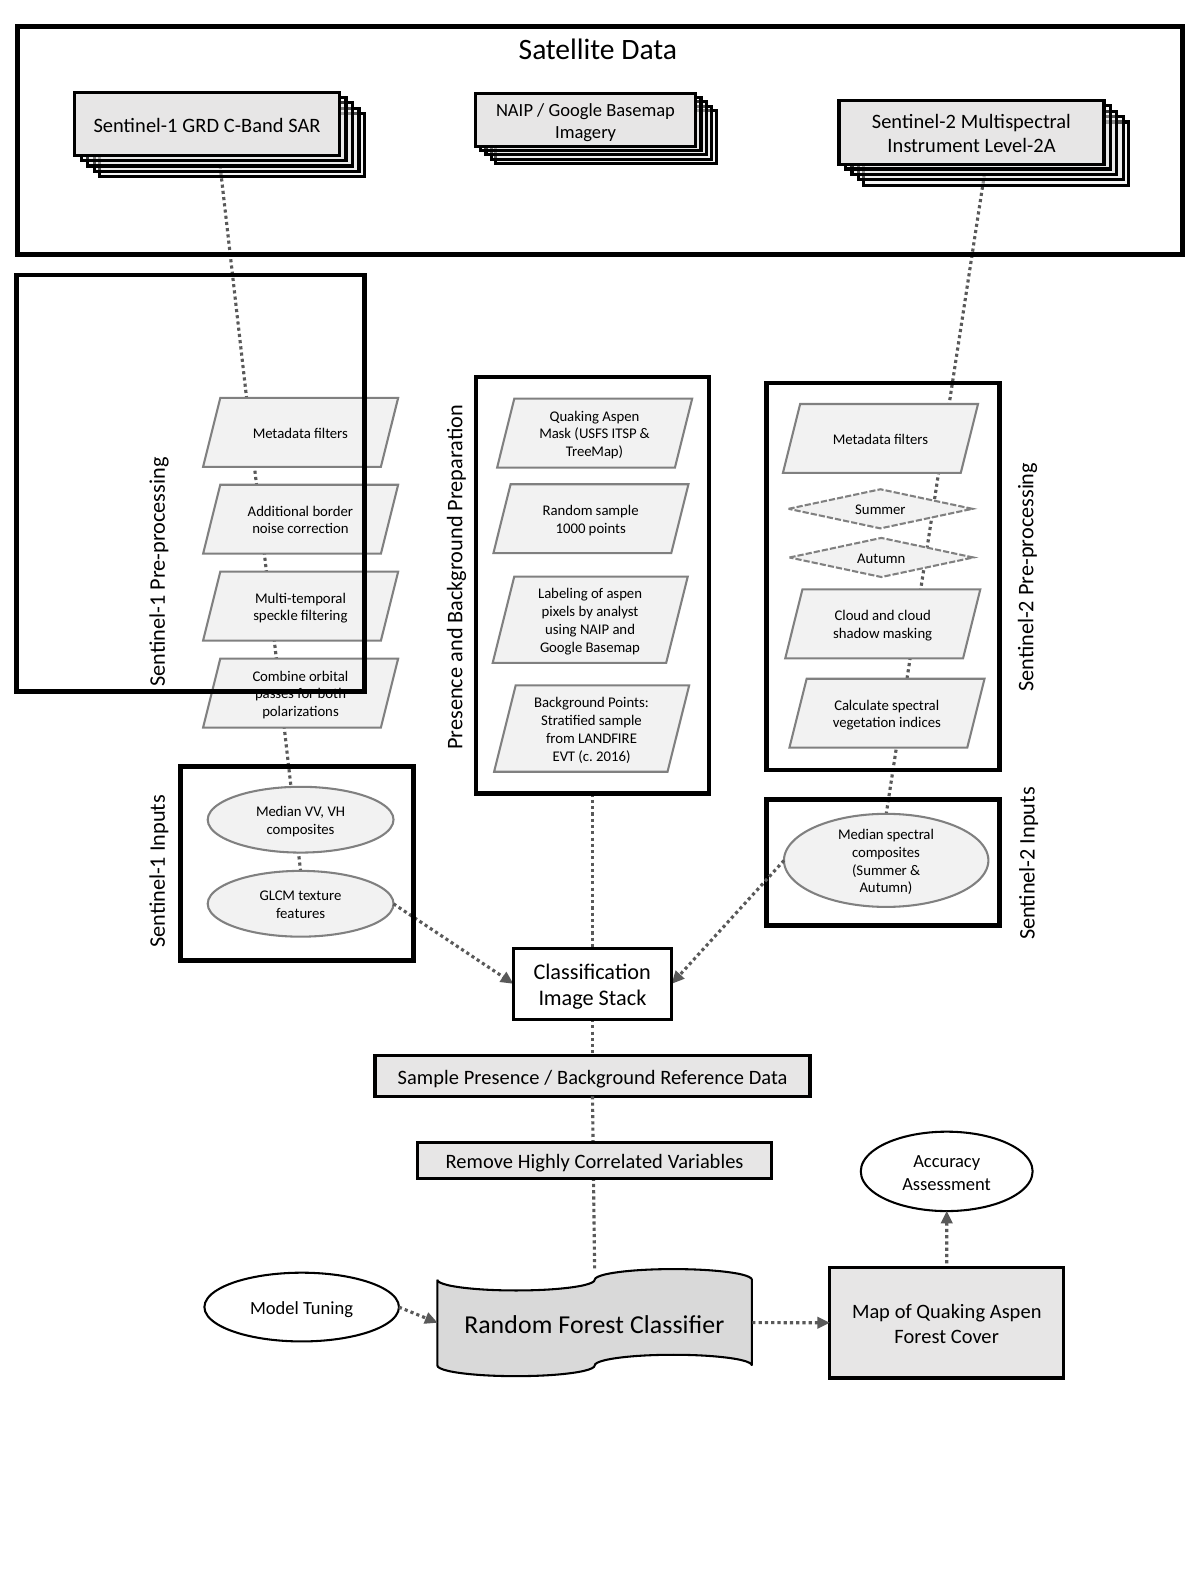

Satellite Data

Sentinel-1 GRD C-Band SAR

NAIP / Google Basemap Imagery

Sentinel-2 Multispectral Instrument Level-2A

Metadata filters
Quaking Aspen Mask (USFS ITSP & TreeMap)
Metadata filters
Random sample 1000 points
Additional border noise correction
Summer
Autumn
Sentinel-1 Pre-processing
Presence and Background Preparation
Sentinel-2 Pre-processing
Multi-temporal speckle filtering
Labeling of aspen pixels by analyst using NAIP and Google Basemap
Cloud and cloud shadow masking
Combine orbital passes for both polarizations
Calculate spectral vegetation indices
Background Points:
Stratified sample from LANDFIRE EVT (c. 2016)

Median VV, VH composites

Median spectral composites (Summer & Autumn)
Sentinel-2 Inputs
Sentinel-1 Inputs
GLCM texture features
Classification Image Stack
Sample Presence / Background Reference Data
Accuracy Assessment
Remove Highly Correlated Variables
Map of Quaking Aspen Forest Cover
Random Forest Classifier
Model Tuning